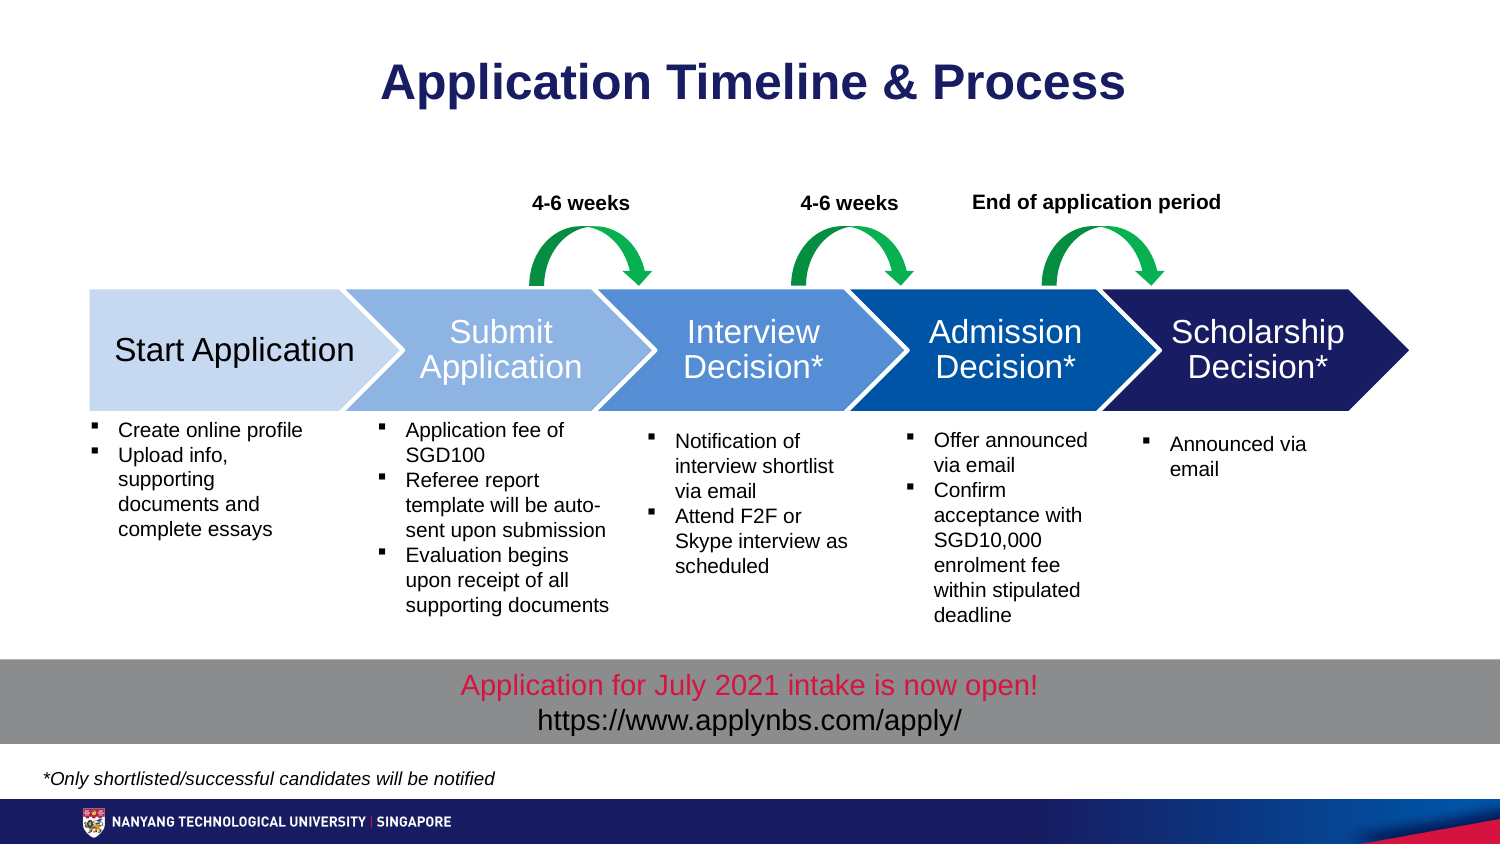

Application Timeline & Process
End of application period
4-6 weeks
4-6 weeks
Start Application
Submit Application
Interview Decision*
Admission Decision*
Scholarship Decision*

Create online profile
Upload info, supporting documents and complete essays
Application fee of SGD100
Referee report template will be auto-sent upon submission
Evaluation begins upon receipt of all supporting documents
Offer announced via email
Confirm acceptance with SGD10,000 enrolment fee within stipulated deadline
Notification of interview shortlist via email
Attend F2F or Skype interview as scheduled
Announced via email
Application for July 2021 intake is now open!
https://www.applynbs.com/apply/
*Only shortlisted/successful candidates will be notified